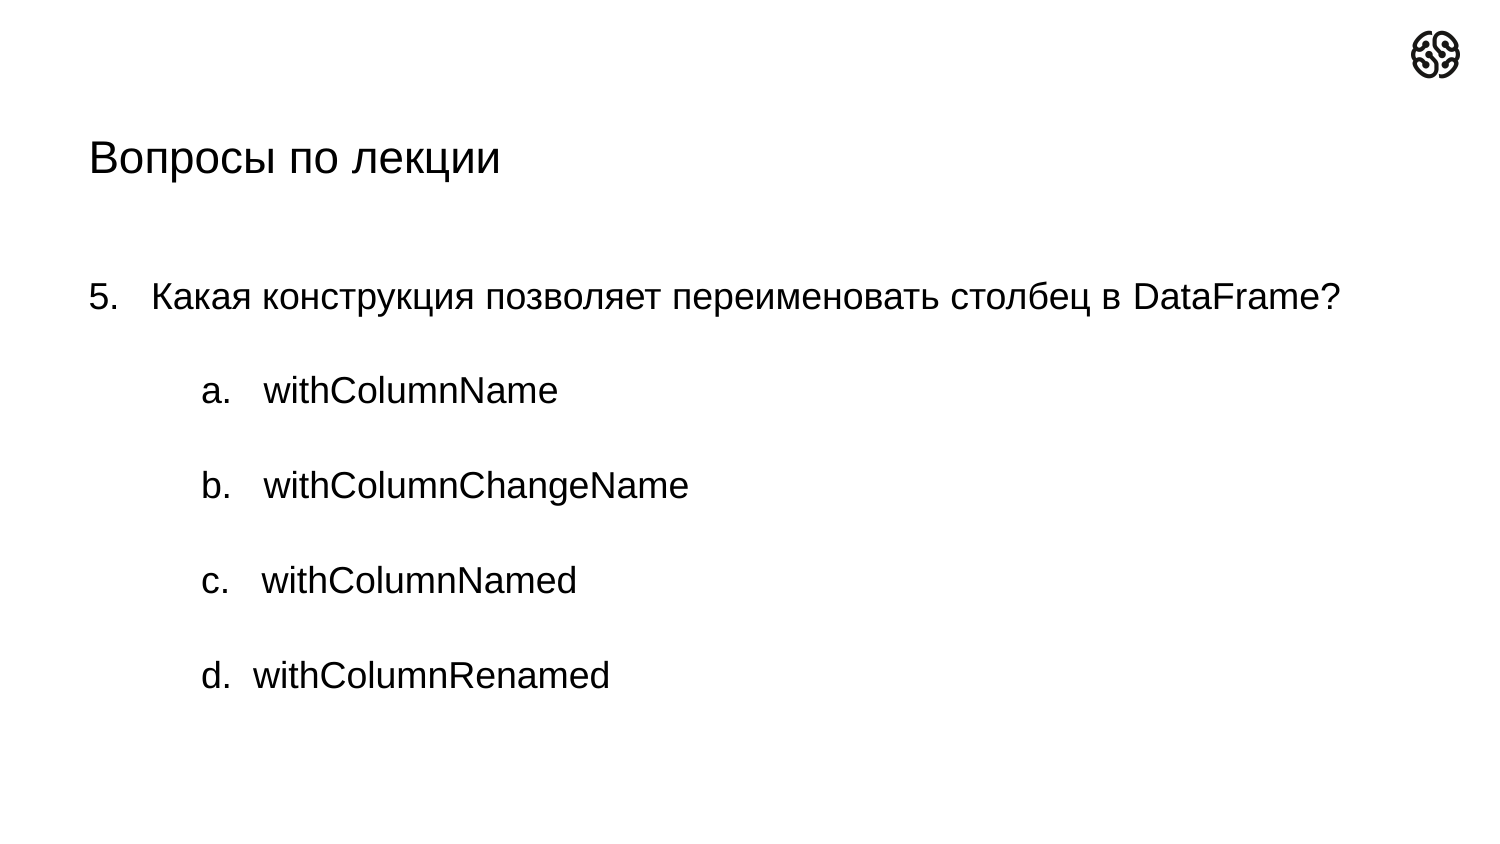

# Вопросы по лекции

5.   Какая конструкция позволяет переименовать столбец в DataFrame?
a.   withColumnName
b.   withColumnChangeName
c.   withColumnNamed
d.  withColumnRenamed